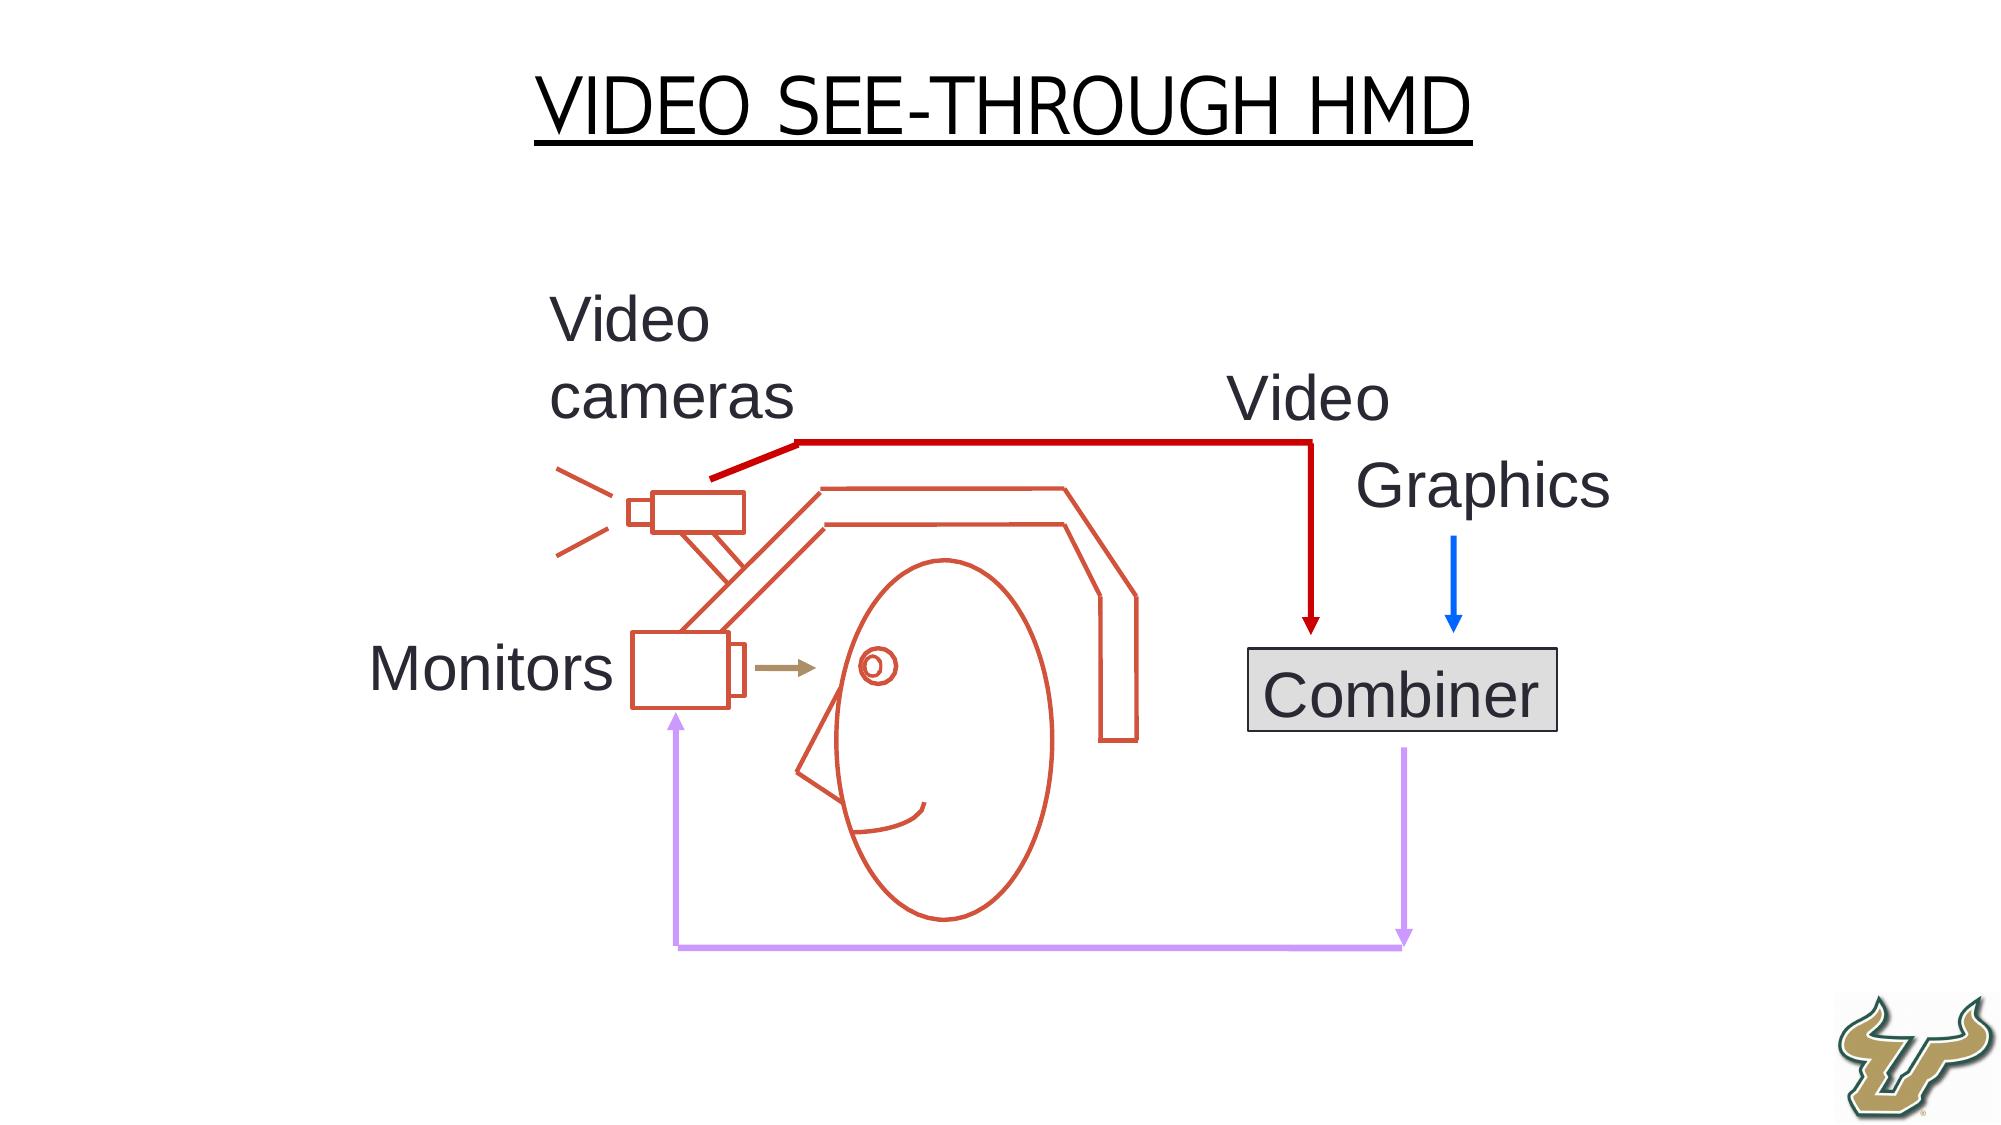

Video see-through HMD
Video cameras
Video
Graphics

Monitors

Combiner